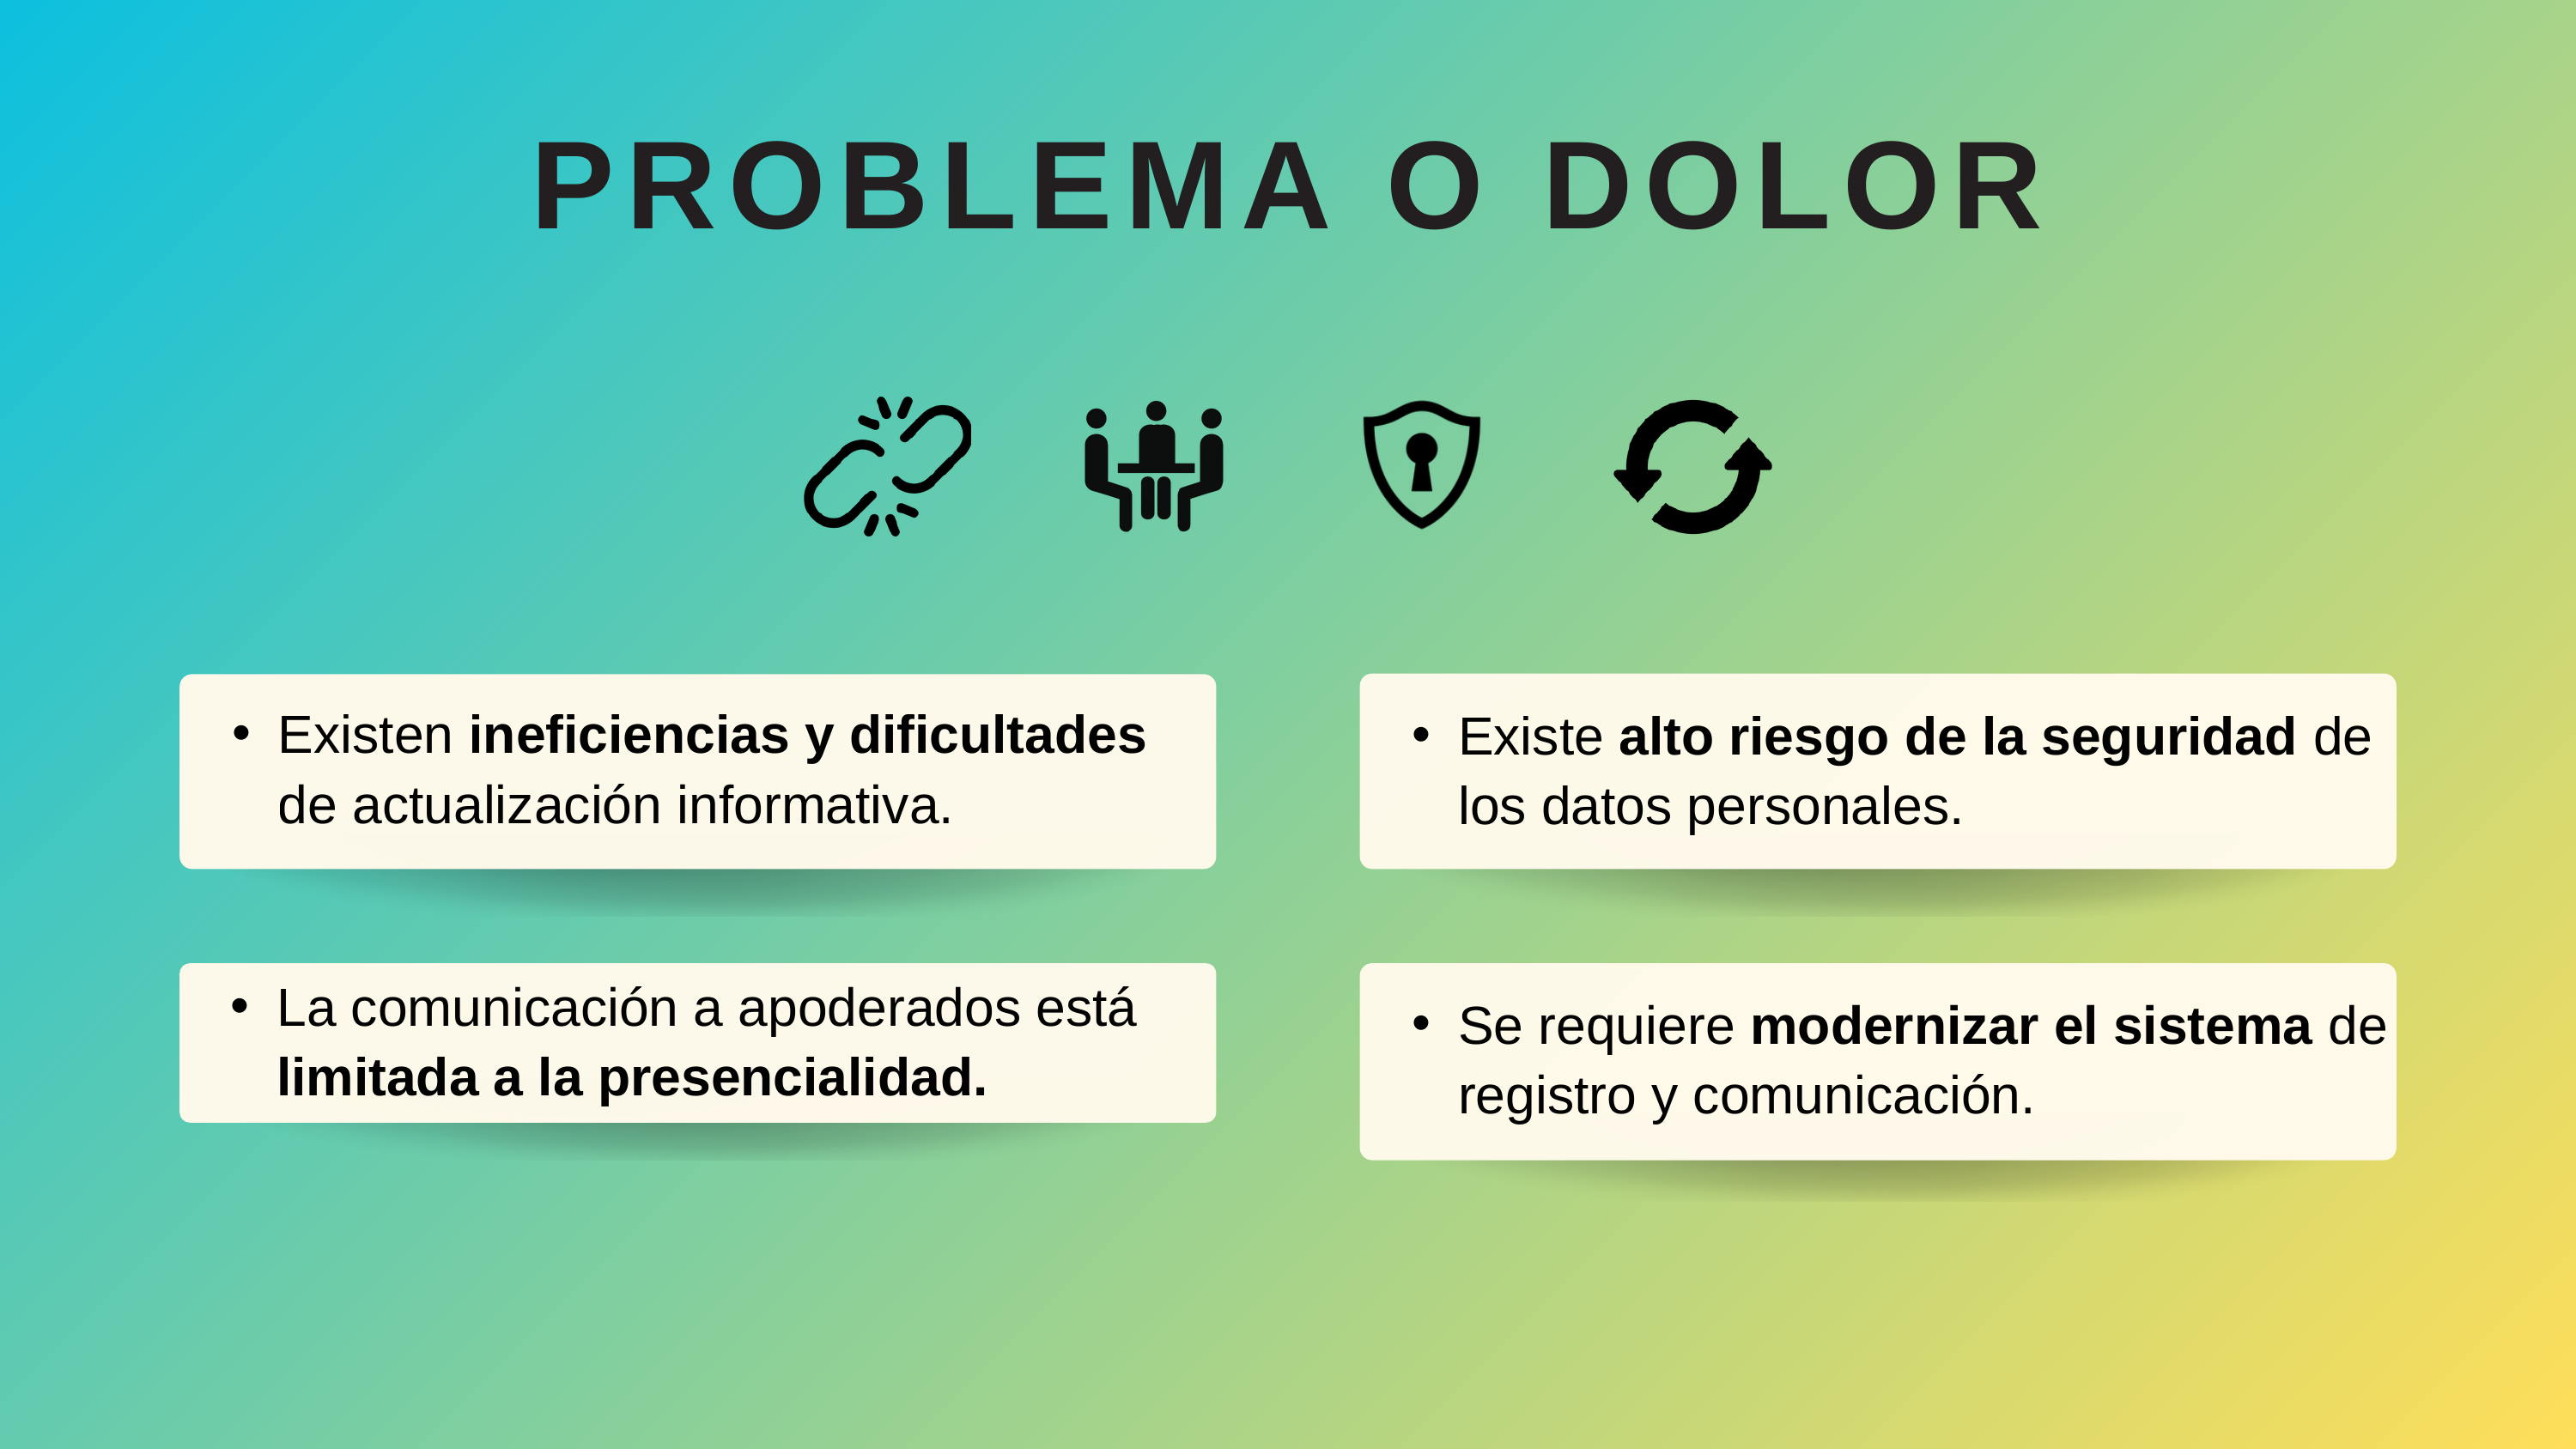

PROBLEMA O DOLOR

Existe alto riesgo de la seguridad de los datos personales.

Existen ineficiencias y dificultades de actualización informativa.

La comunicación a apoderados está limitada a la presencialidad.

Se requiere modernizar el sistema de registro y comunicación.